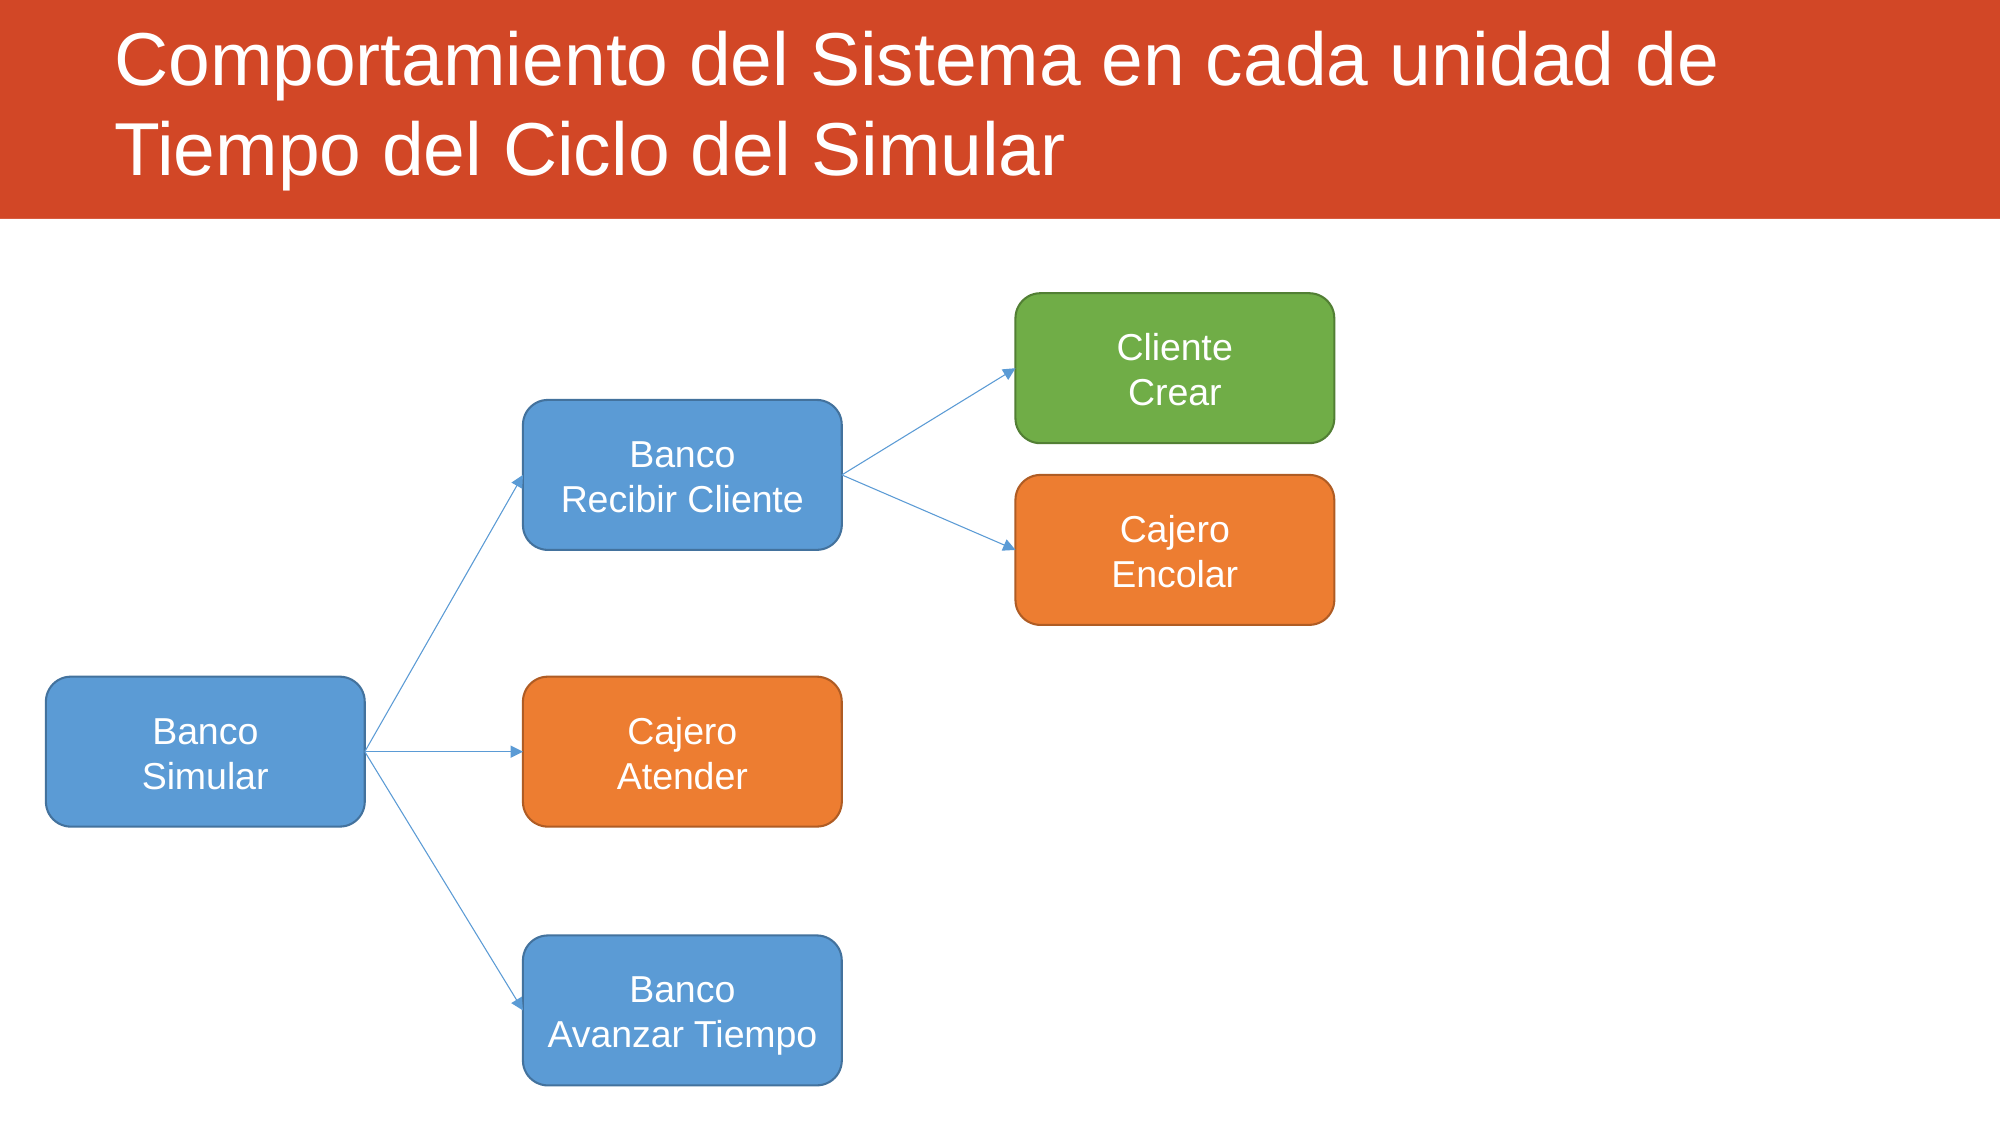

# Comportamiento del Sistema en cada unidad de Tiempo del Ciclo del Simular
Cliente
Crear
Banco
Recibir Cliente
Cajero
Encolar
Banco
Simular
Cajero
Atender
Banco
Avanzar Tiempo